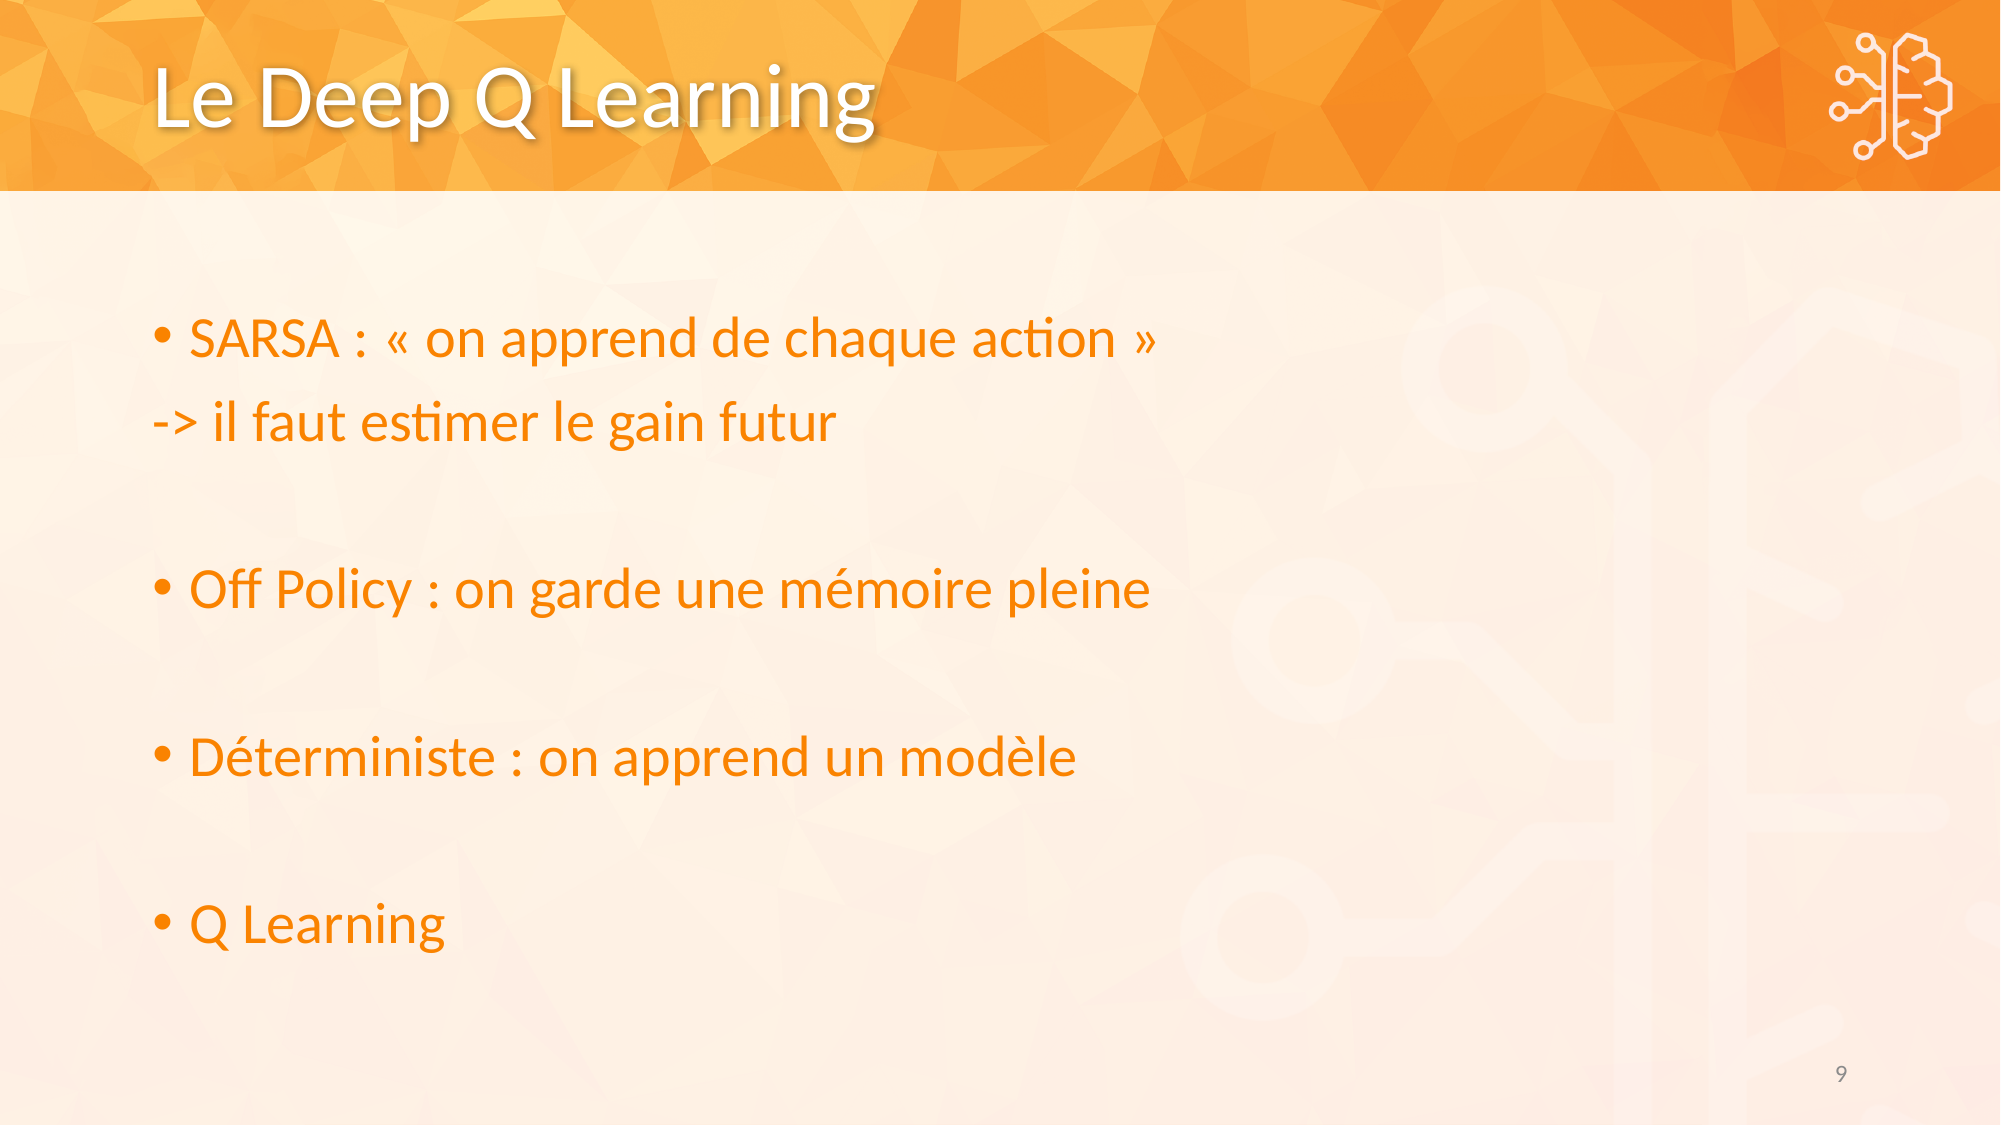

# Le Deep Q Learning
SARSA : « on apprend de chaque action »
-> il faut estimer le gain futur

Off Policy : on garde une mémoire pleine

Déterministe : on apprend un modèle

Q Learning
9